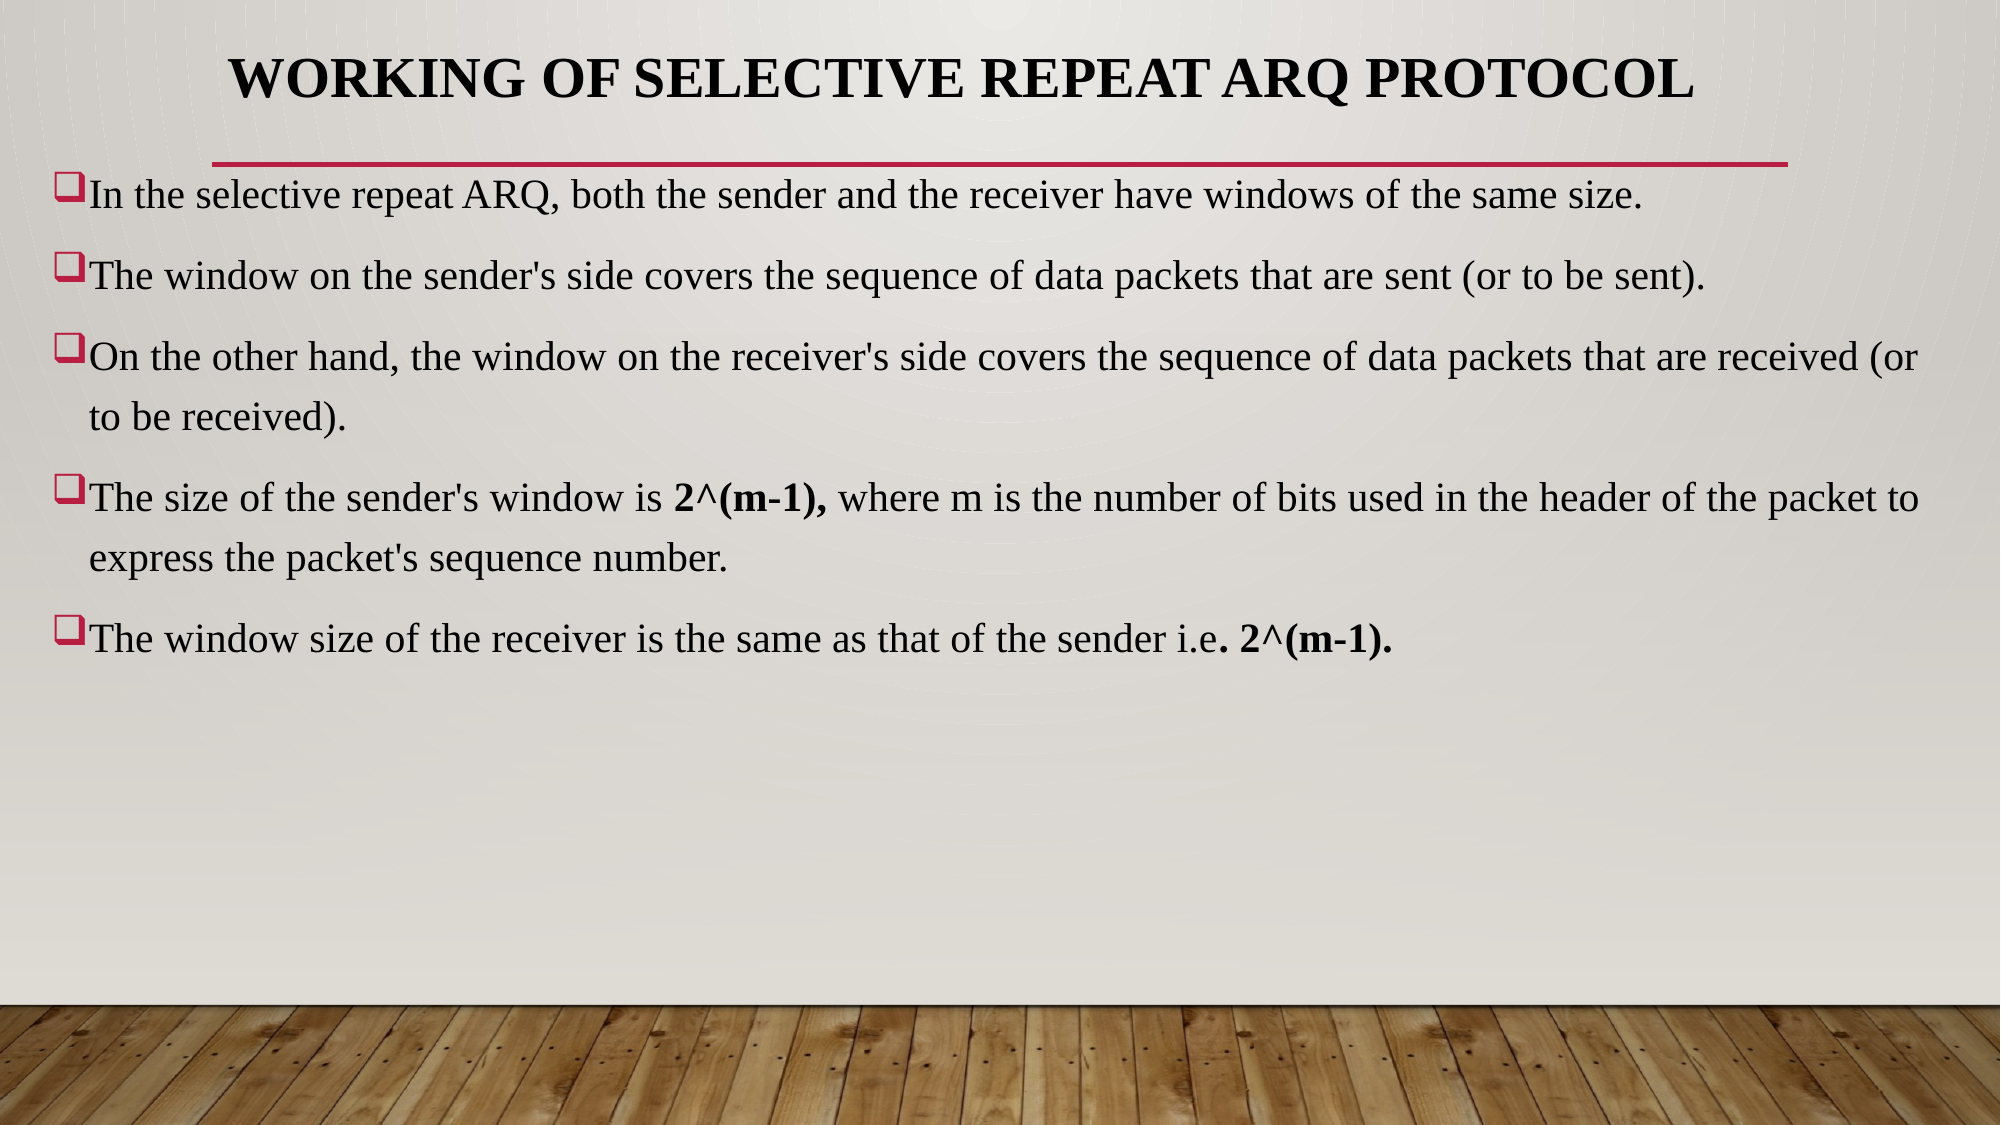

# Working of Selective Repeat ARQ Protocol
In the selective repeat ARQ, both the sender and the receiver have windows of the same size.
The window on the sender's side covers the sequence of data packets that are sent (or to be sent).
On the other hand, the window on the receiver's side covers the sequence of data packets that are received (or to be received).
The size of the sender's window is 2^(m-1), where m is the number of bits used in the header of the packet to express the packet's sequence number.
The window size of the receiver is the same as that of the sender i.e. 2^(m-1).